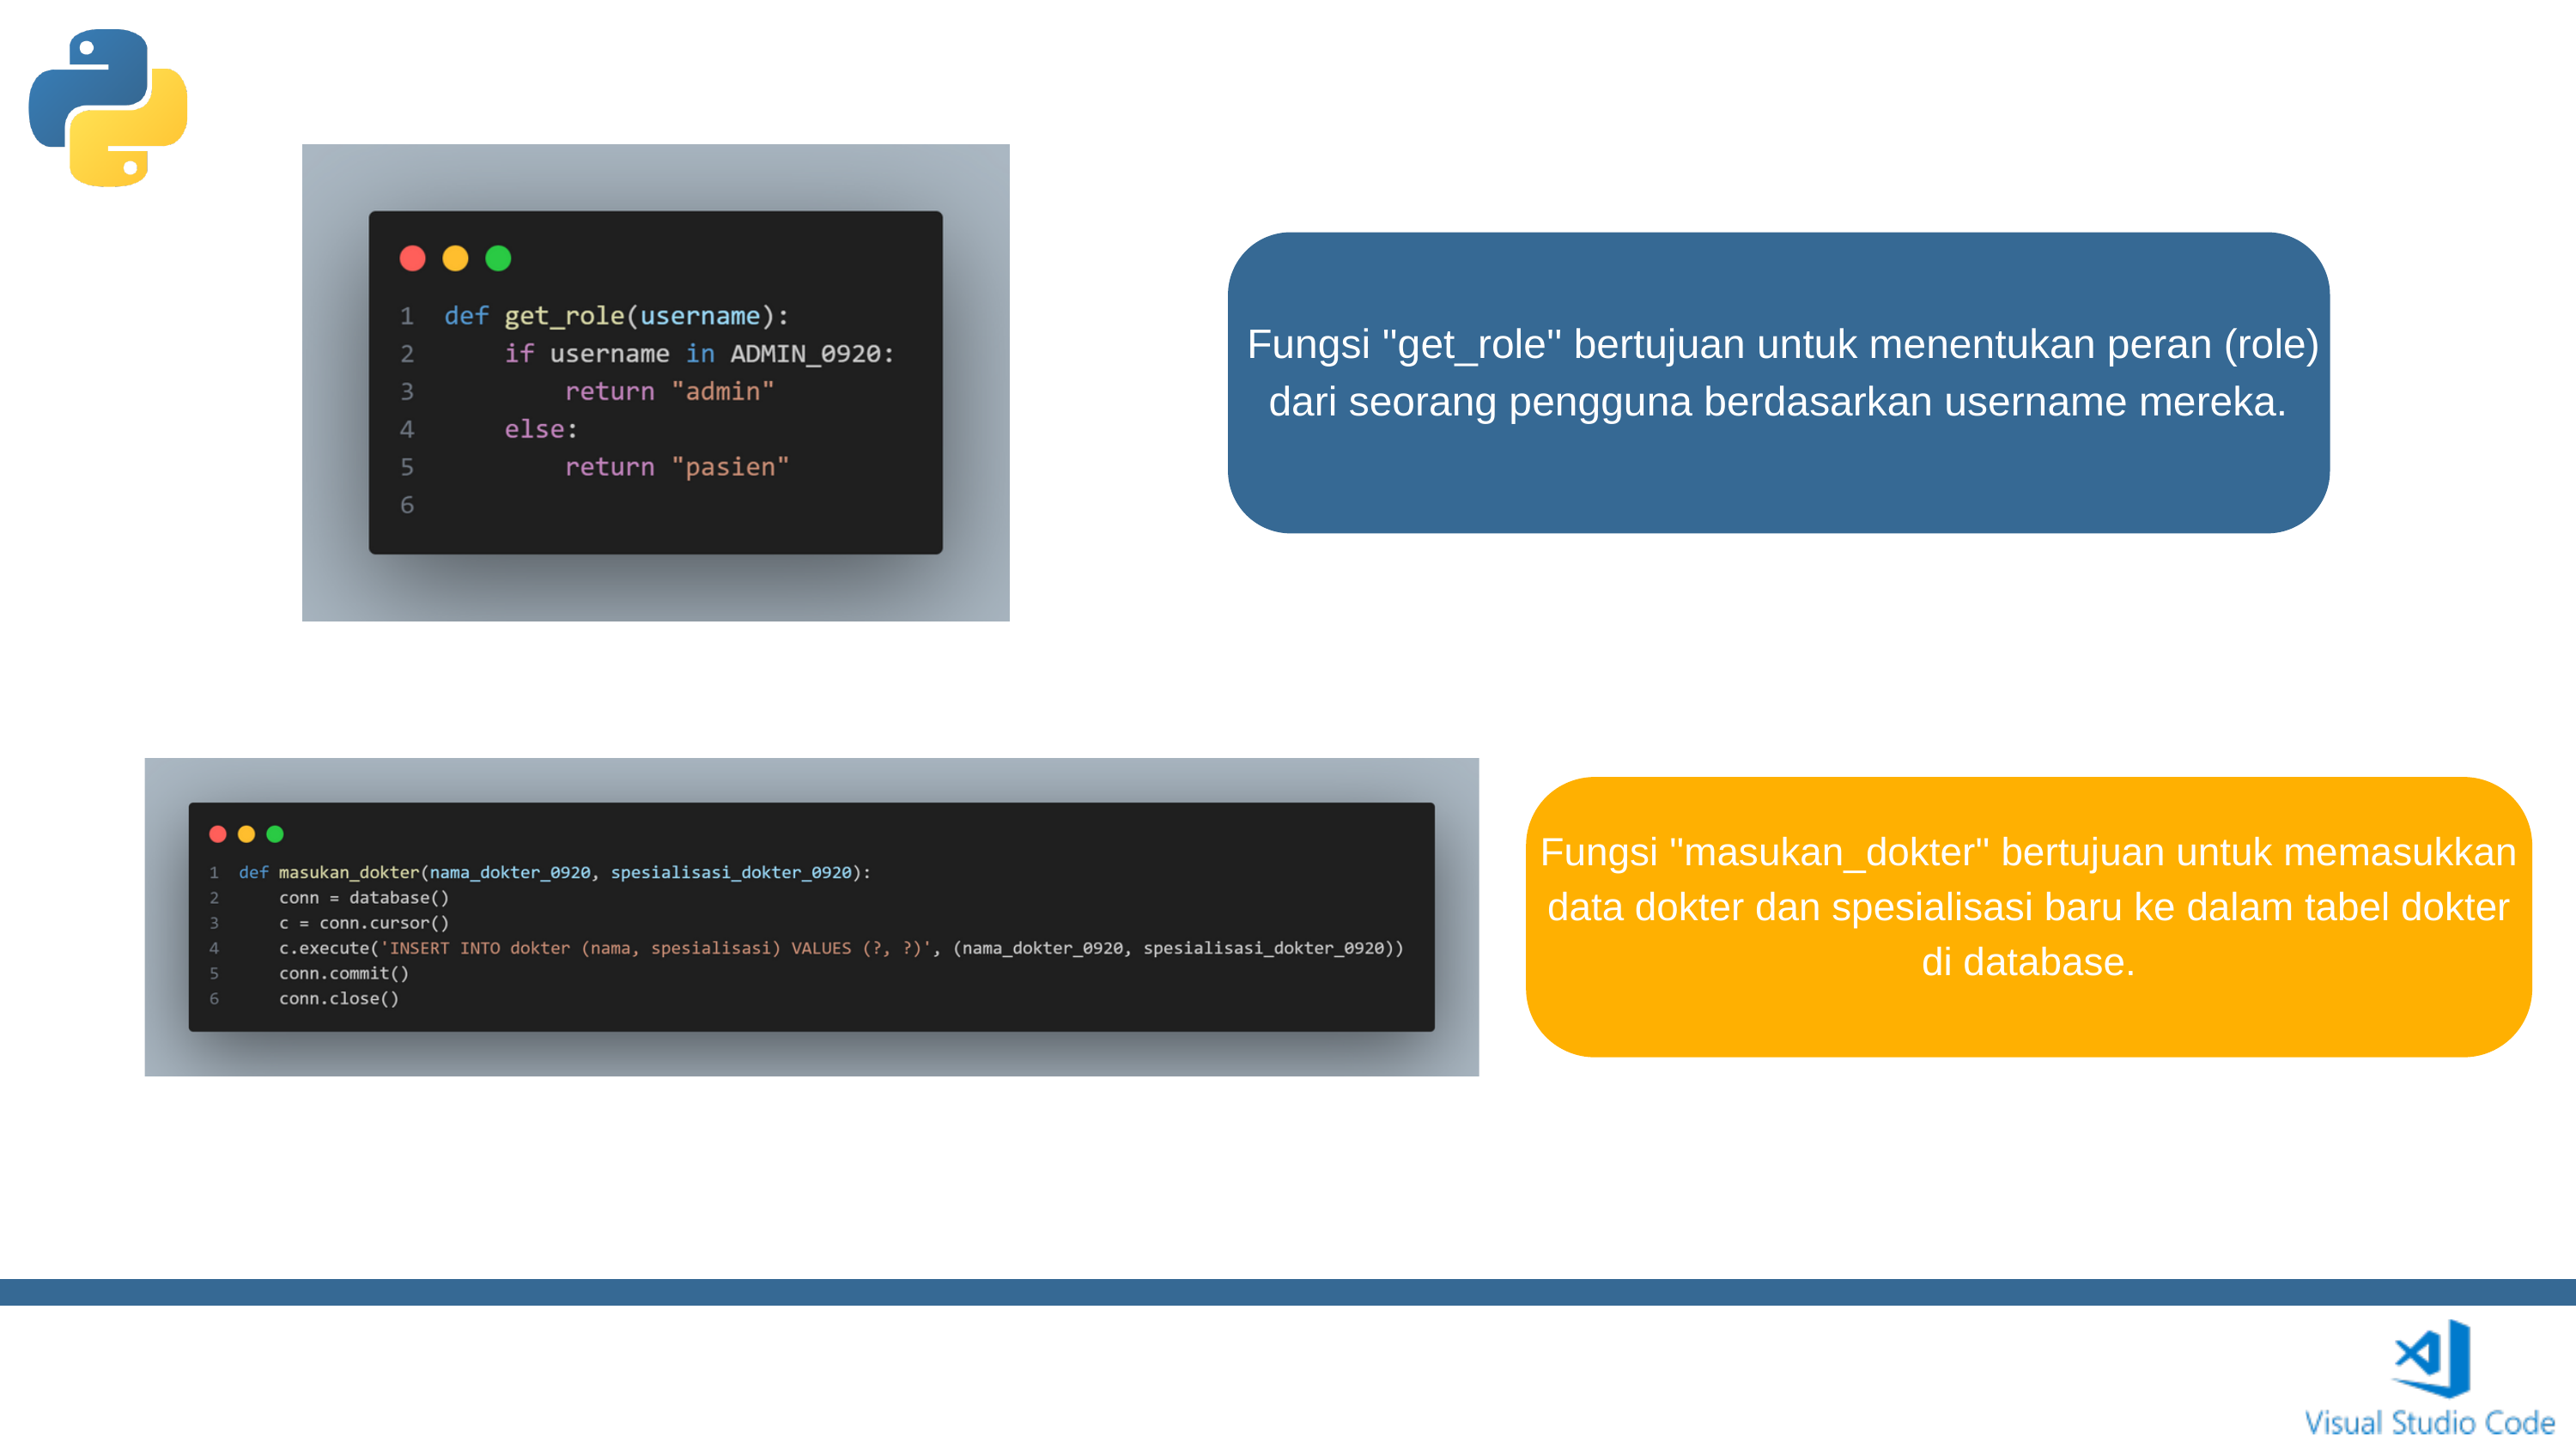

Fungsi ''get_role'' bertujuan untuk menentukan peran (role) dari seorang pengguna berdasarkan username mereka.

Fungsi ''masukan_dokter'' bertujuan untuk memasukkan data dokter dan spesialisasi baru ke dalam tabel dokter di database.